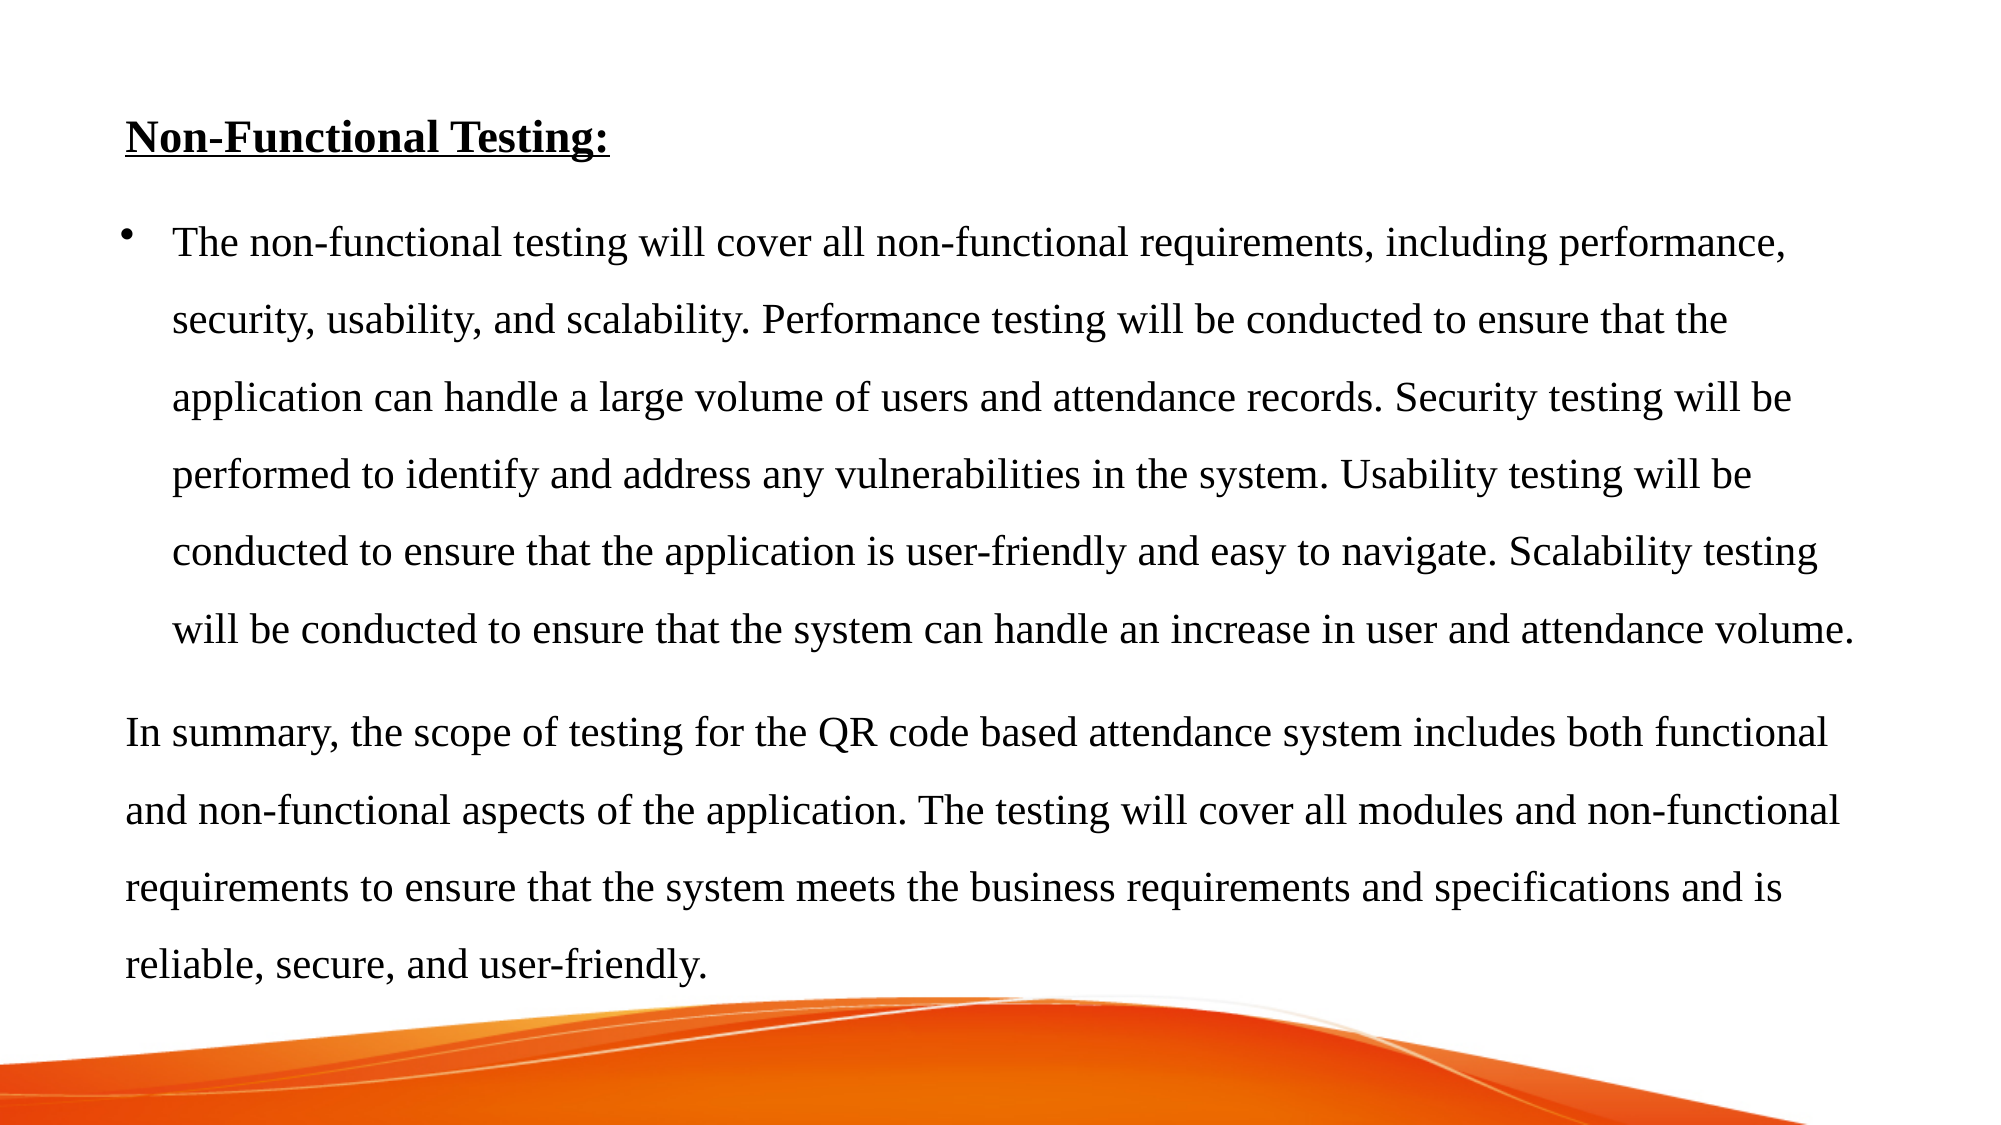

Non-Functional Testing:
The non-functional testing will cover all non-functional requirements, including performance, security, usability, and scalability. Performance testing will be conducted to ensure that the application can handle a large volume of users and attendance records. Security testing will be performed to identify and address any vulnerabilities in the system. Usability testing will be conducted to ensure that the application is user-friendly and easy to navigate. Scalability testing will be conducted to ensure that the system can handle an increase in user and attendance volume.
In summary, the scope of testing for the QR code based attendance system includes both functional and non-functional aspects of the application. The testing will cover all modules and non-functional requirements to ensure that the system meets the business requirements and specifications and is reliable, secure, and user-friendly.